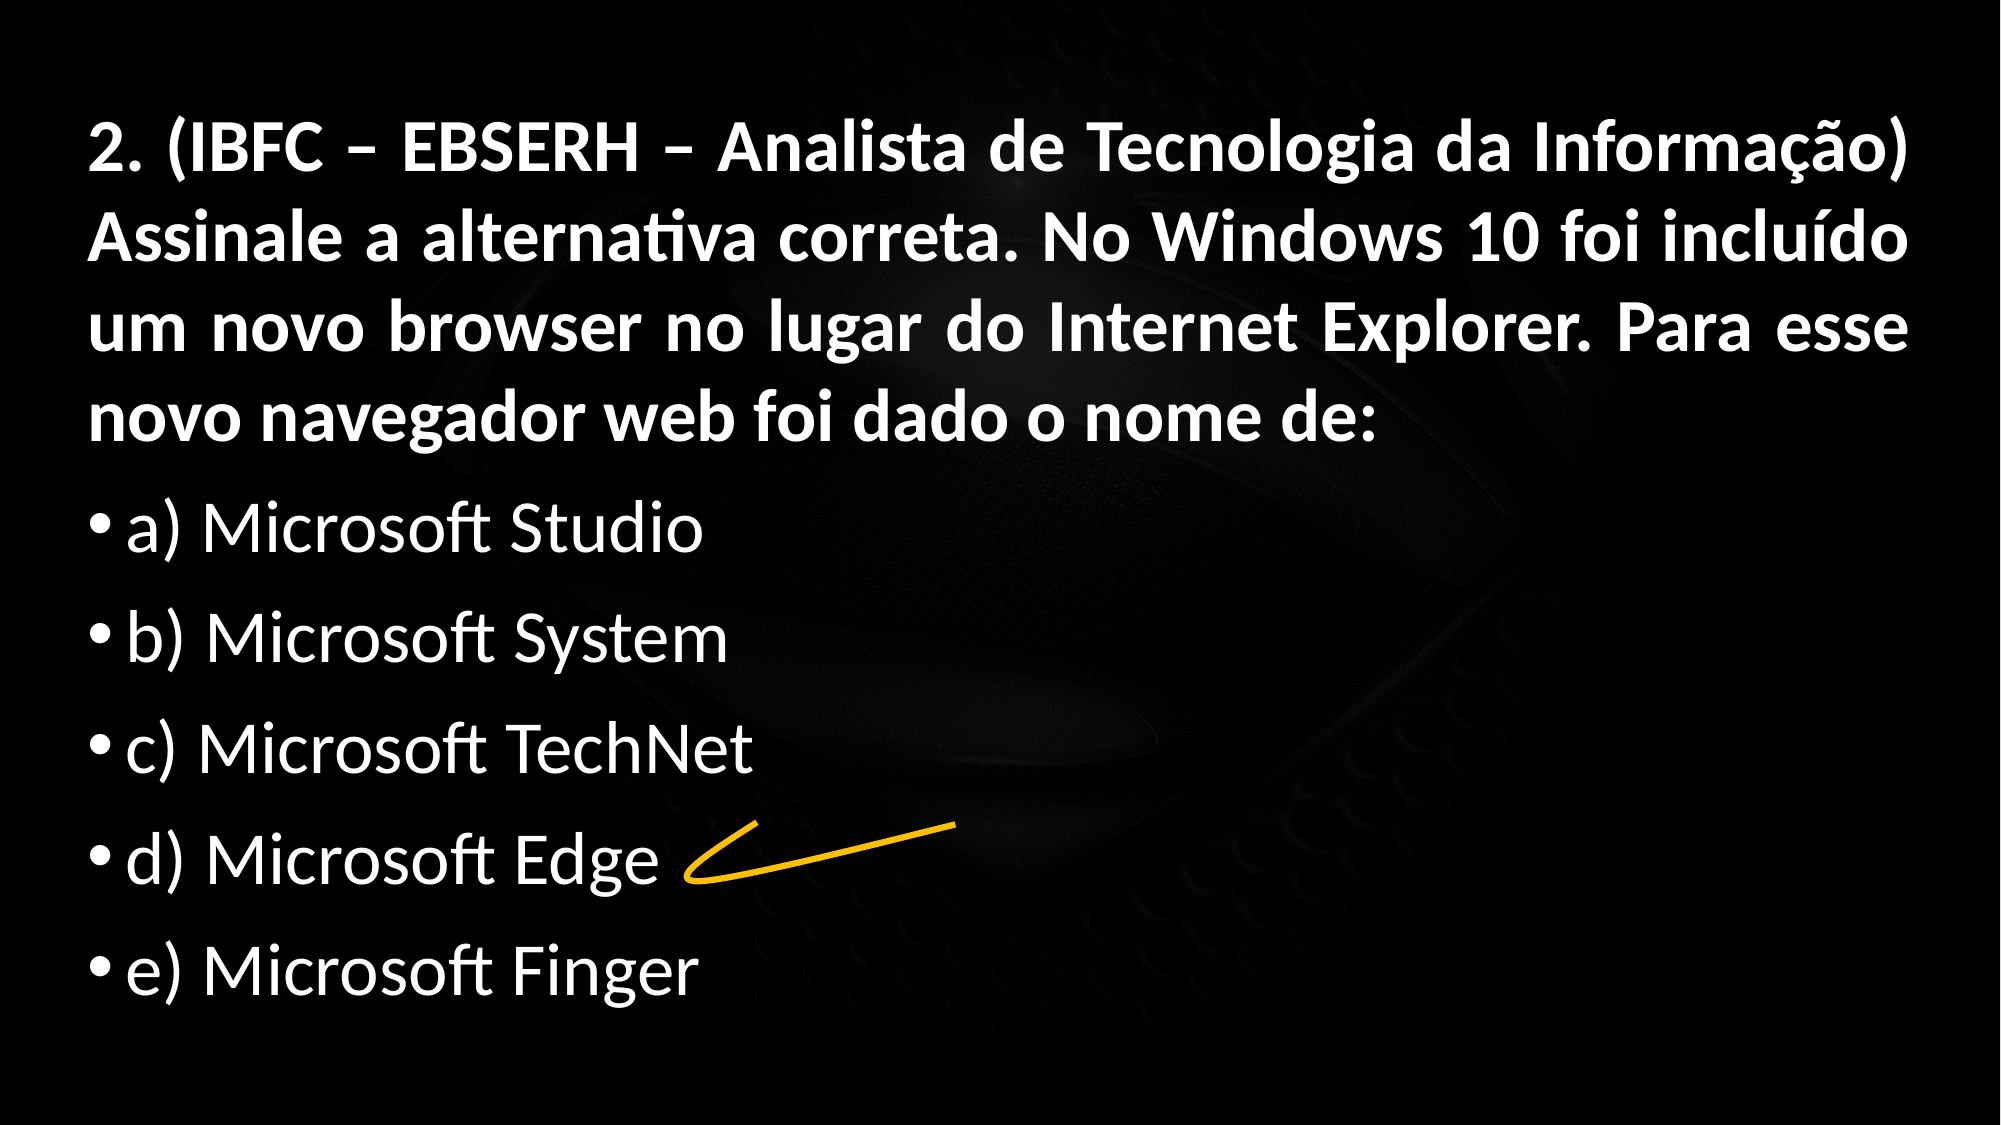

2. (IBFC – EBSERH – Analista de Tecnologia da Informação) Assinale a alternativa correta. No Windows 10 foi incluído um novo browser no lugar do Internet Explorer. Para esse novo navegador web foi dado o nome de:
a) Microsoft Studio
b) Microsoft System
c) Microsoft TechNet
d) Microsoft Edge
e) Microsoft Finger